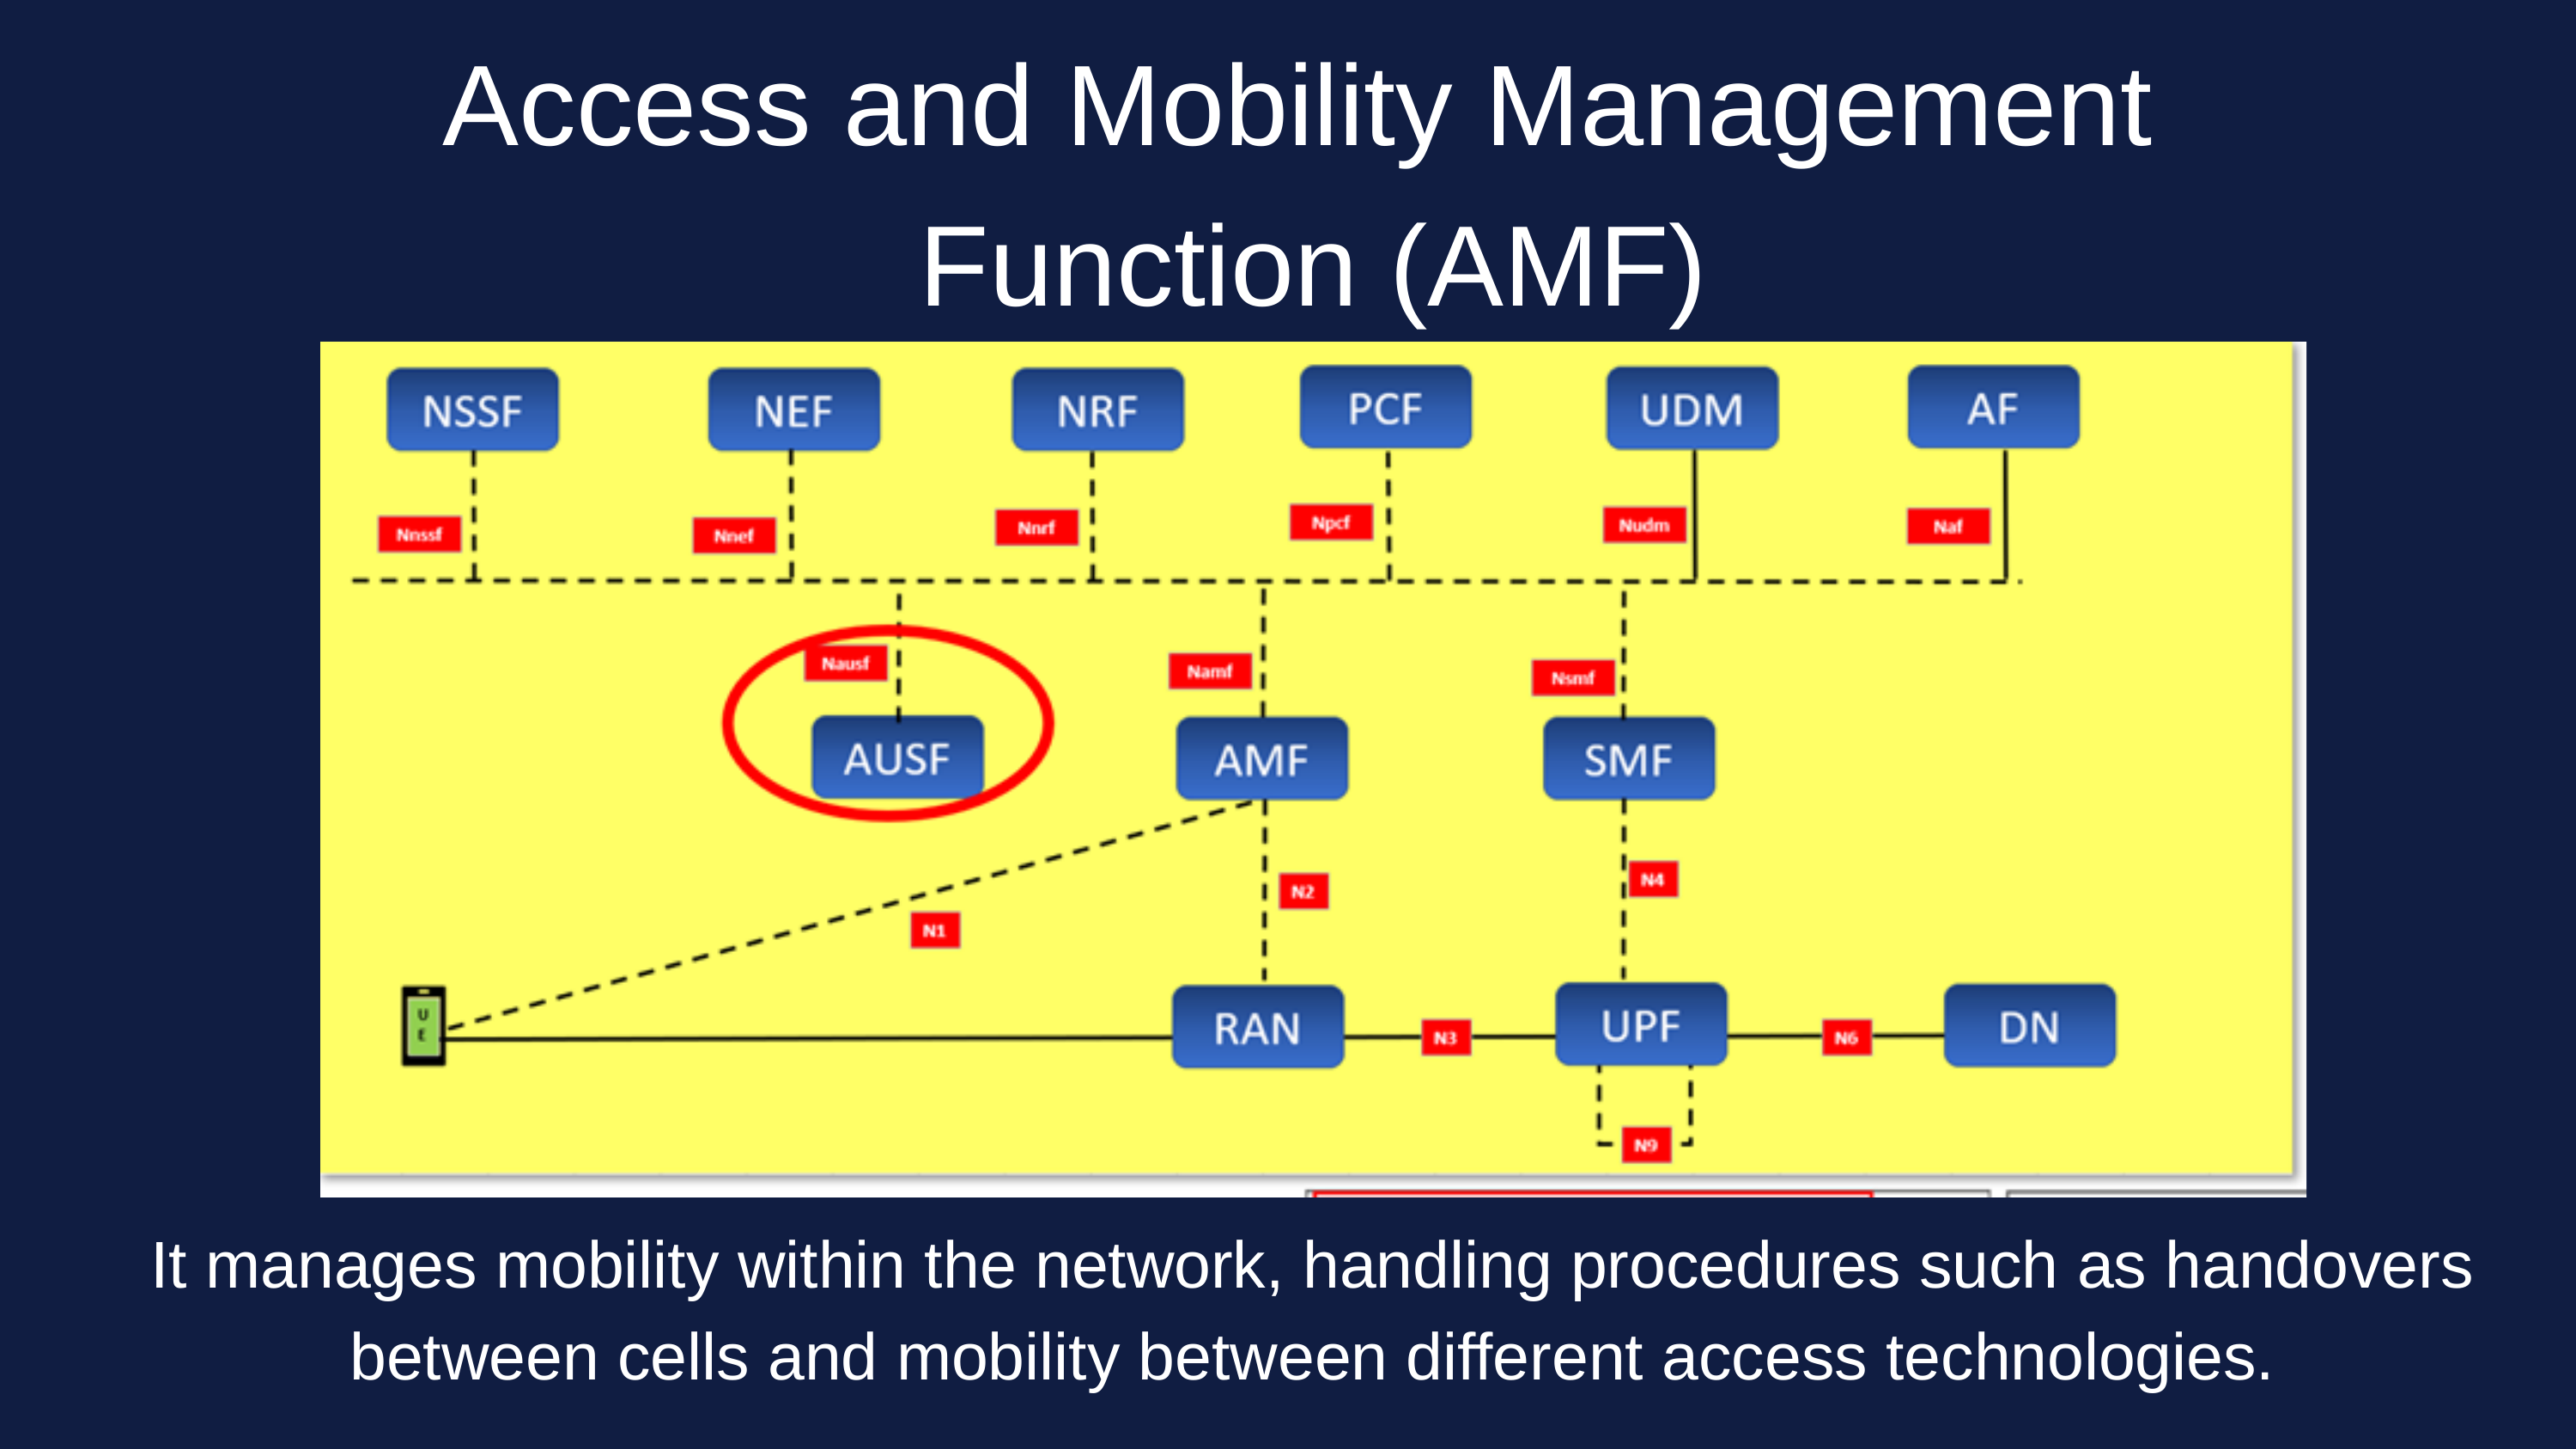

Access and Mobility Management
Function (AMF)

It manages mobility within the network, handling procedures such as handovers between cells and mobility between different access technologies.